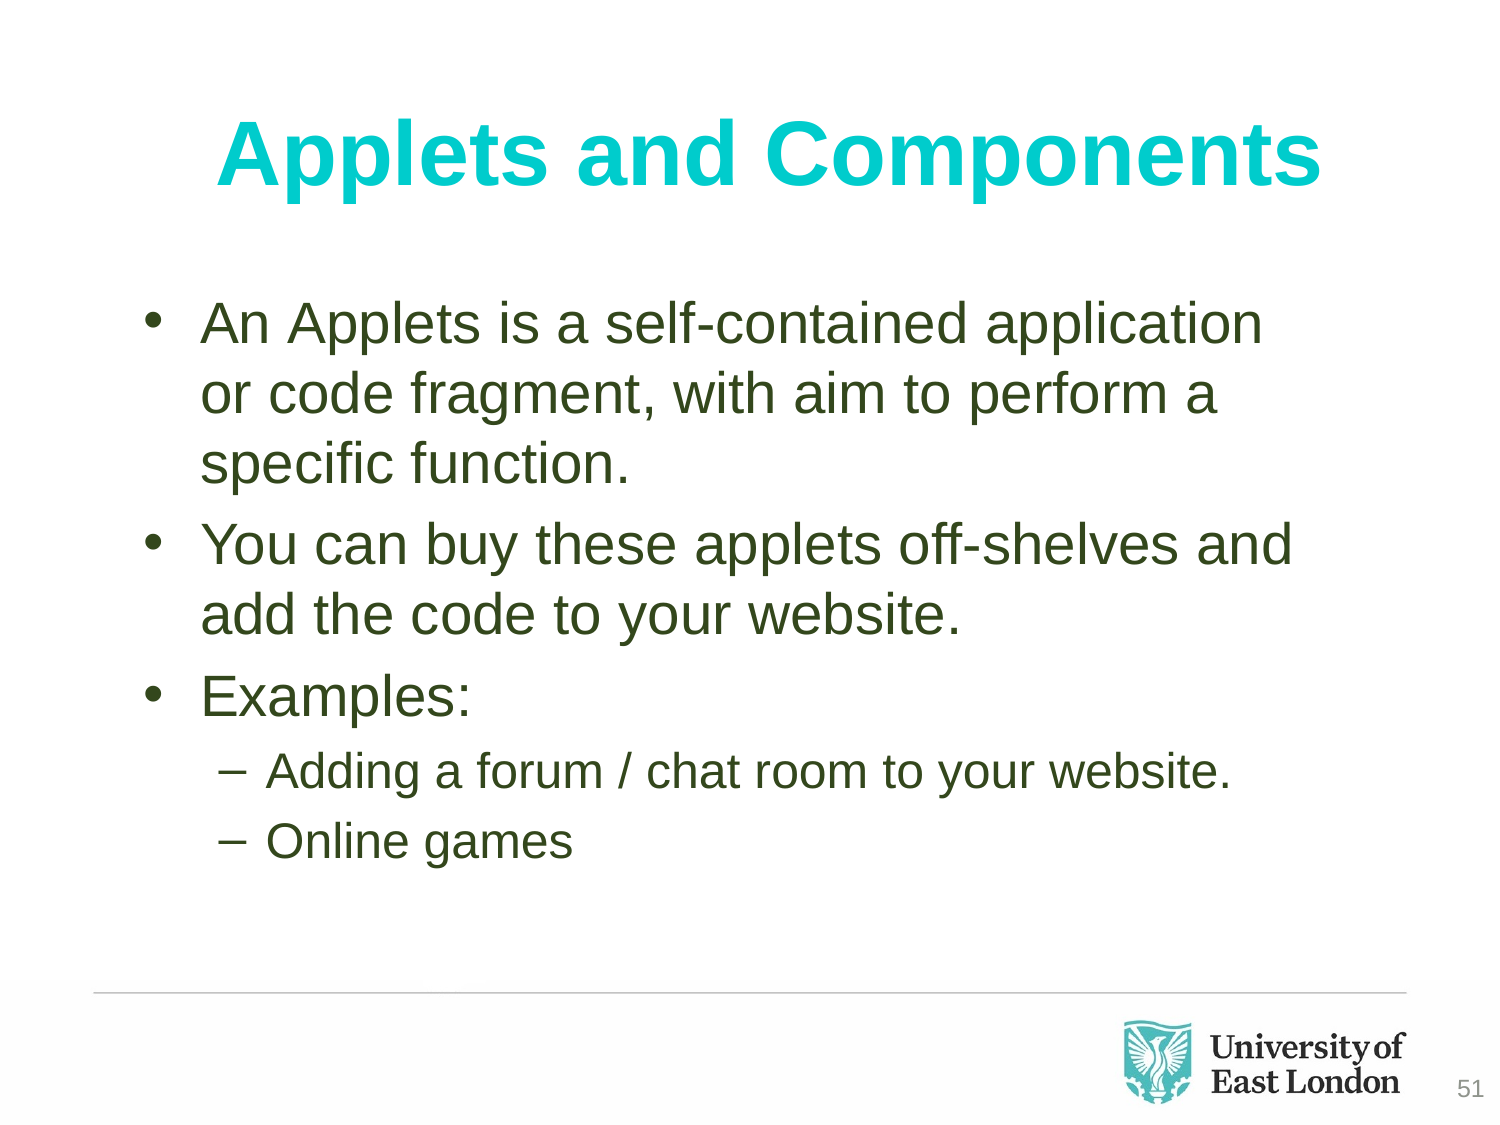

# Applets and Components
An Applets is a self-contained application or code fragment, with aim to perform a specific function.
You can buy these applets off-shelves and add the code to your website.
Examples:
Adding a forum / chat room to your website.
Online games
51